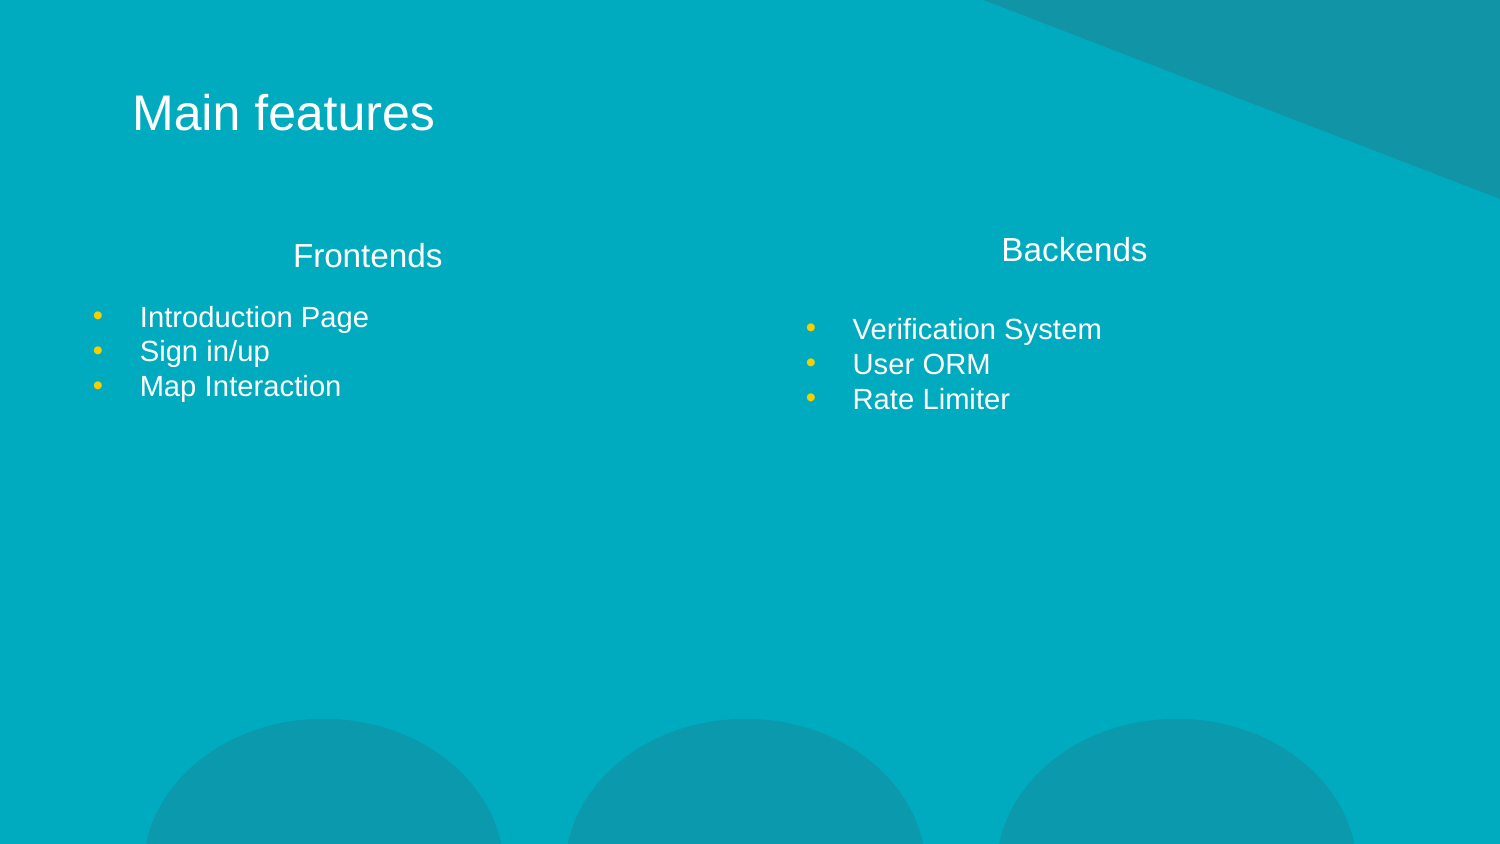

# Main features
Frontends
Backends
Introduction Page
Sign in/up
Map Interaction
Verification System
User ORM
Rate Limiter